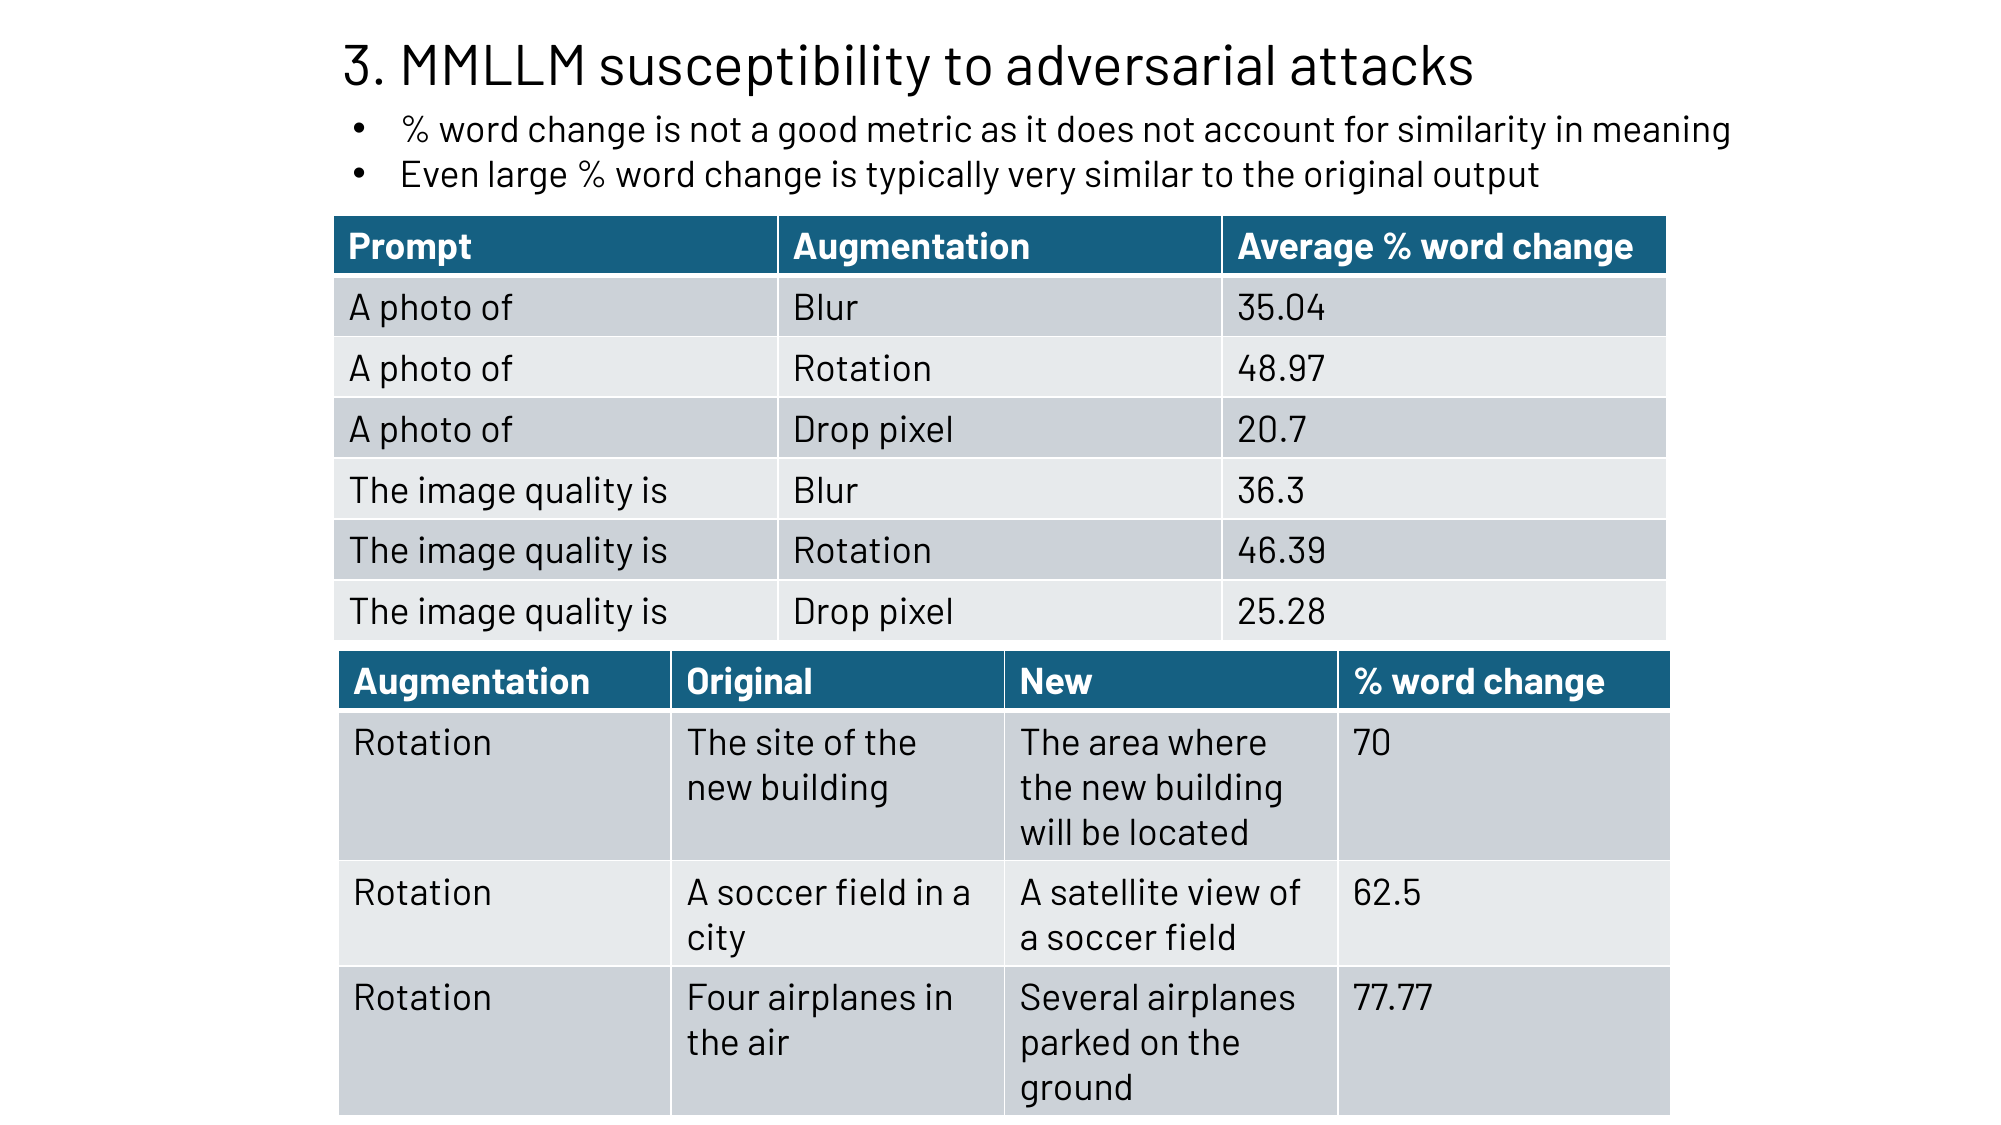

# 3. MMLLM susceptibility to adversarial attacks
% word change is not a good metric as it does not account for similarity in meaning
Even large % word change is typically very similar to the original output
| Prompt | Augmentation | Average % word change |
| --- | --- | --- |
| A photo of | Blur | 35.04 |
| A photo of | Rotation | 48.97 |
| A photo of | Drop pixel | 20.7 |
| The image quality is | Blur | 36.3 |
| The image quality is | Rotation | 46.39 |
| The image quality is | Drop pixel | 25.28 |
| Augmentation | Original | New | % word change |
| --- | --- | --- | --- |
| Rotation | The site of the new building | The area where the new building will be located | 70 |
| Rotation | A soccer field in a city | A satellite view of a soccer field | 62.5 |
| Rotation | Four airplanes in the air | Several airplanes parked on the ground | 77.77 |